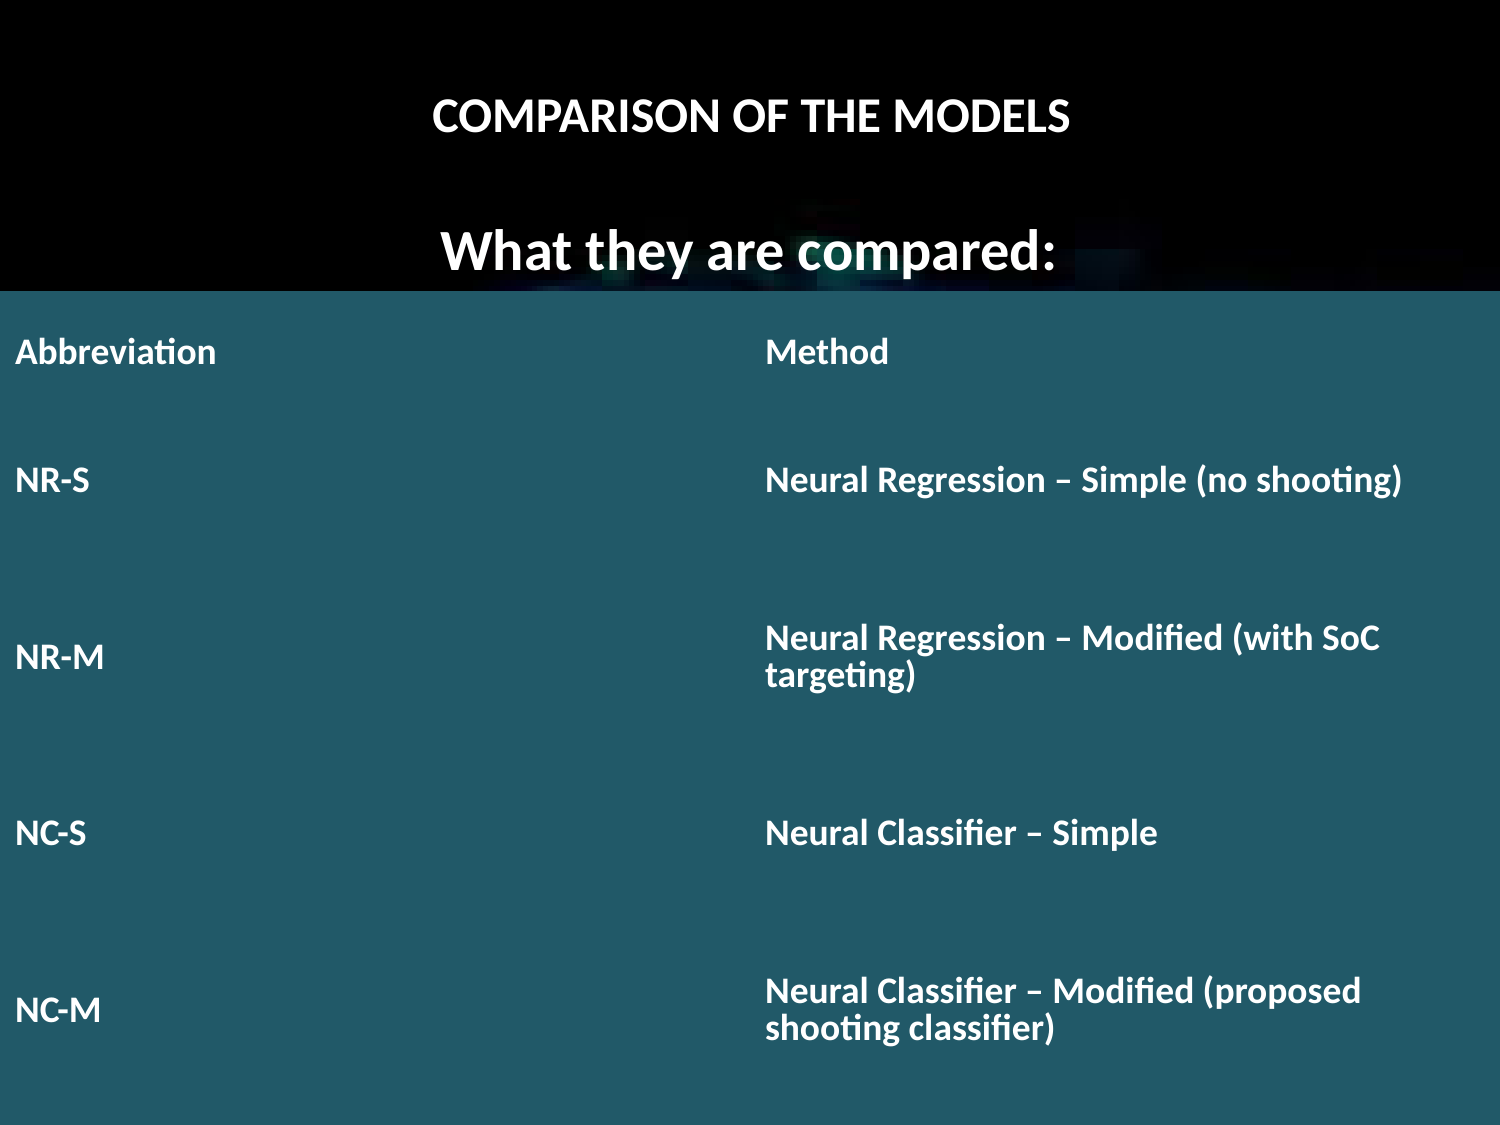

# COMPARISON OF THE MODELS
                        What they are compared:

| Abbreviation | Method |
| --- | --- |
| NR-S | Neural Regression – Simple (no shooting) |
| NR-M | Neural Regression – Modified (with SoC targeting) |
| NC-S | Neural Classifier – Simple |
| NC-M | Neural Classifier – Modified (proposed shooting classifier) |